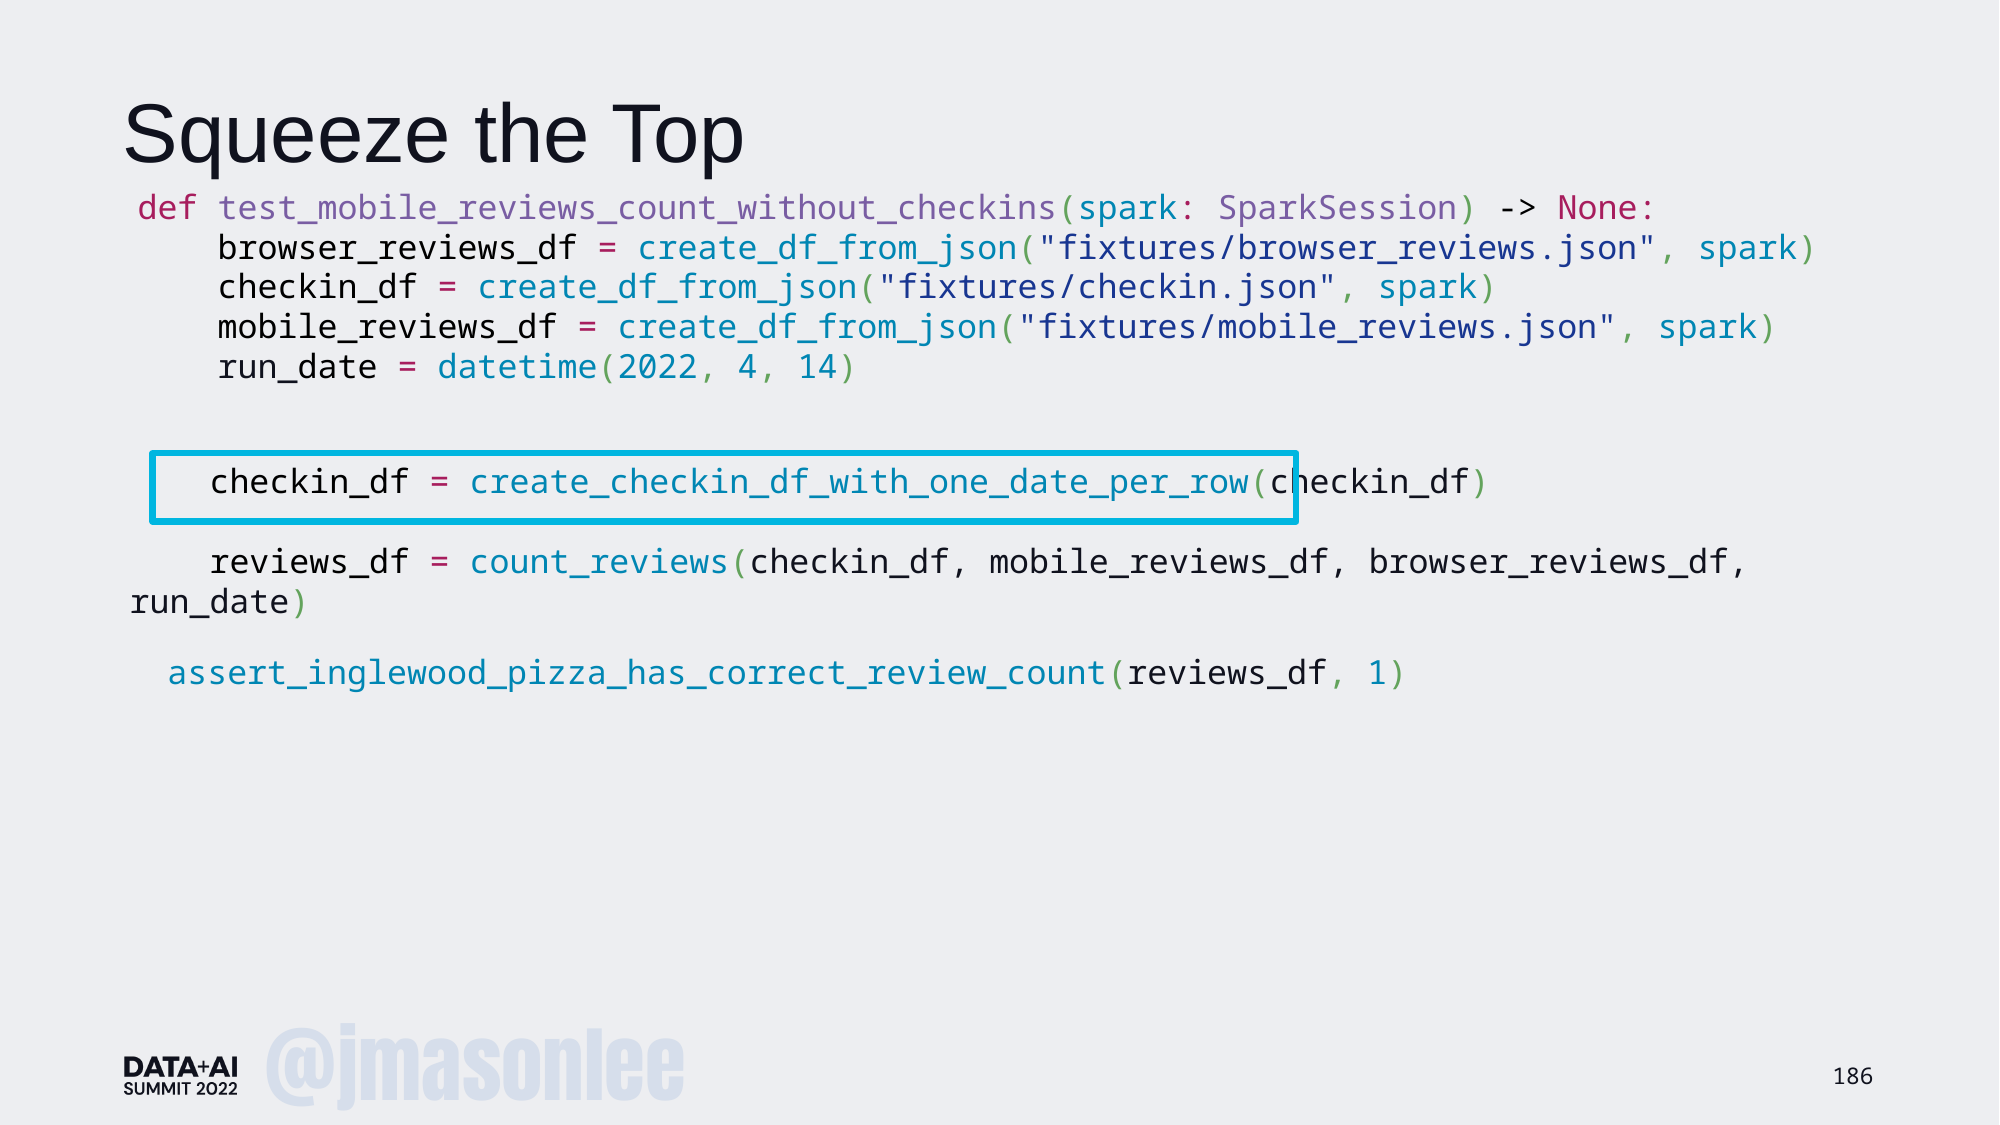

# Squeeze the Top
def test_mobile_reviews_count_without_checkins(spark: SparkSession) -> None:
    browser_reviews_df = create_df_from_json("fixtures/browser_reviews.json", spark)
    checkin_df = create_df_from_json("fixtures/checkin.json", spark)
    mobile_reviews_df = create_df_from_json("fixtures/mobile_reviews.json", spark)
    run_date = datetime(2022, 4, 14)
    checkin_df = create_checkin_df_with_one_date_per_row(checkin_df)
    reviews_df = count_reviews(checkin_df, mobile_reviews_df, browser_reviews_df, run_date)

assert_inglewood_pizza_has_correct_review_count(reviews_df, 1)
@jmasonlee
186